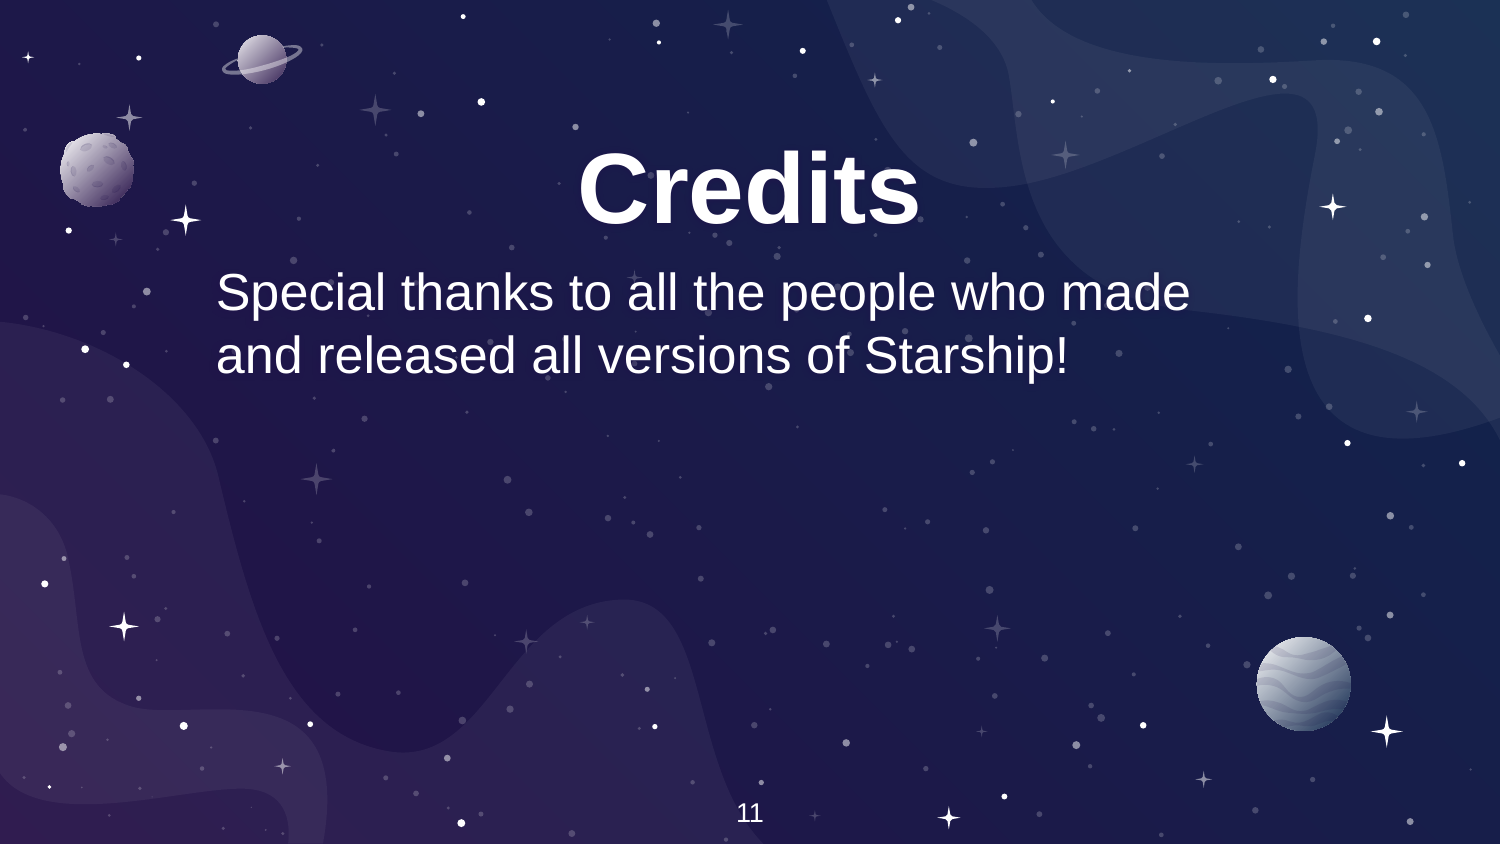

# Credits
Special thanks to all the people who made and released all versions of Starship!

11